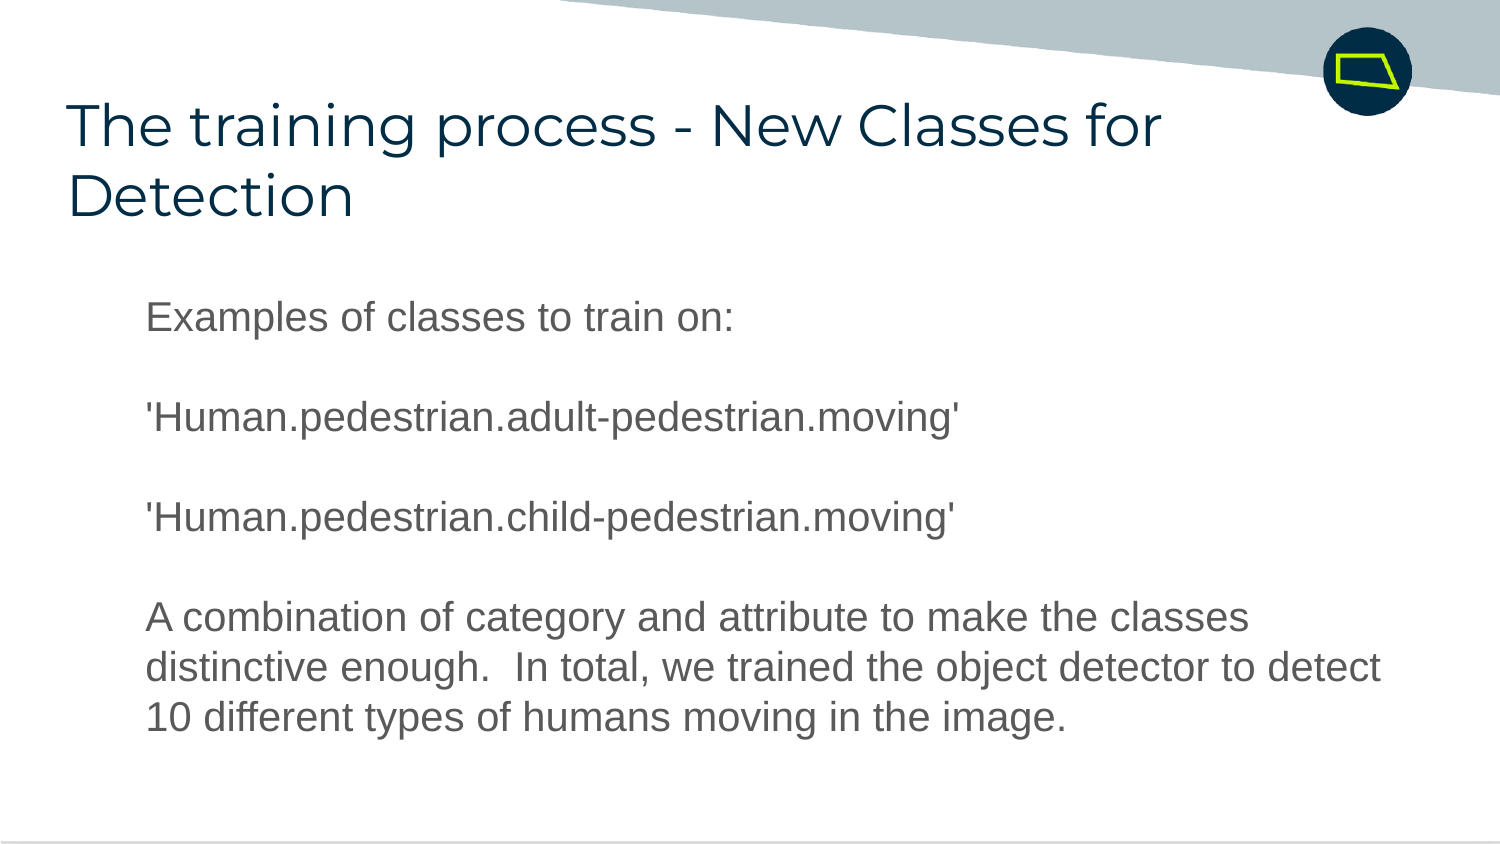

The training process - New Classes for Detection

Examples of classes to train on:

'Human.pedestrian.adult-pedestrian.moving'

'Human.pedestrian.child-pedestrian.moving'

A combination of category and attribute to make the classes distinctive enough.  In total, we trained the object detector to detect 10 different types of humans moving in the image.